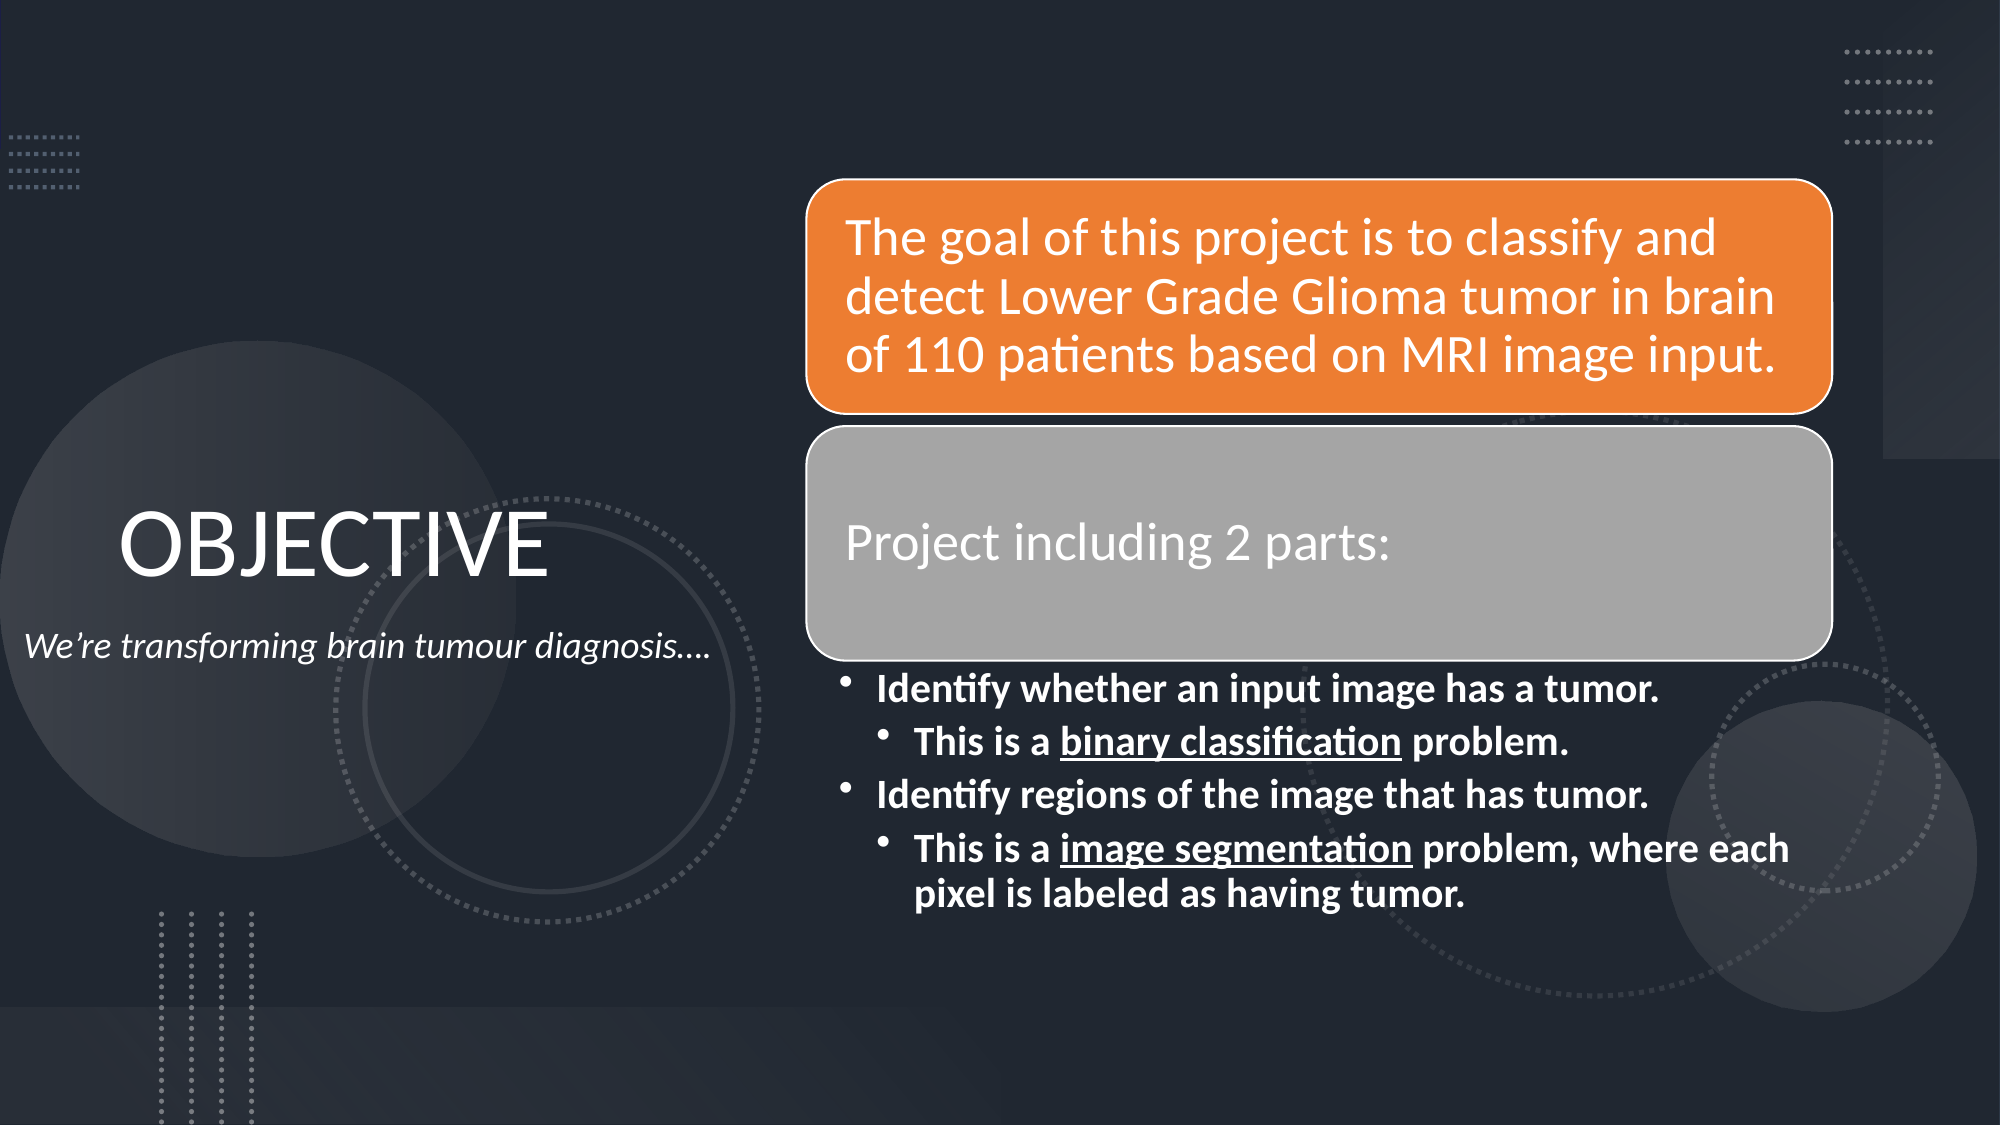

# OBJECTIVE
The goal of this project is to classify and detect Lower Grade Glioma tumor in brain of 110 patients based on MRI image input.
Project including 2 parts:
Identify whether an input image has a tumor.
This is a binary classification problem.
Identify regions of the image that has tumor.
This is a image segmentation problem, where each pixel is labeled as having tumor.

We’re transforming brain tumour diagnosis….